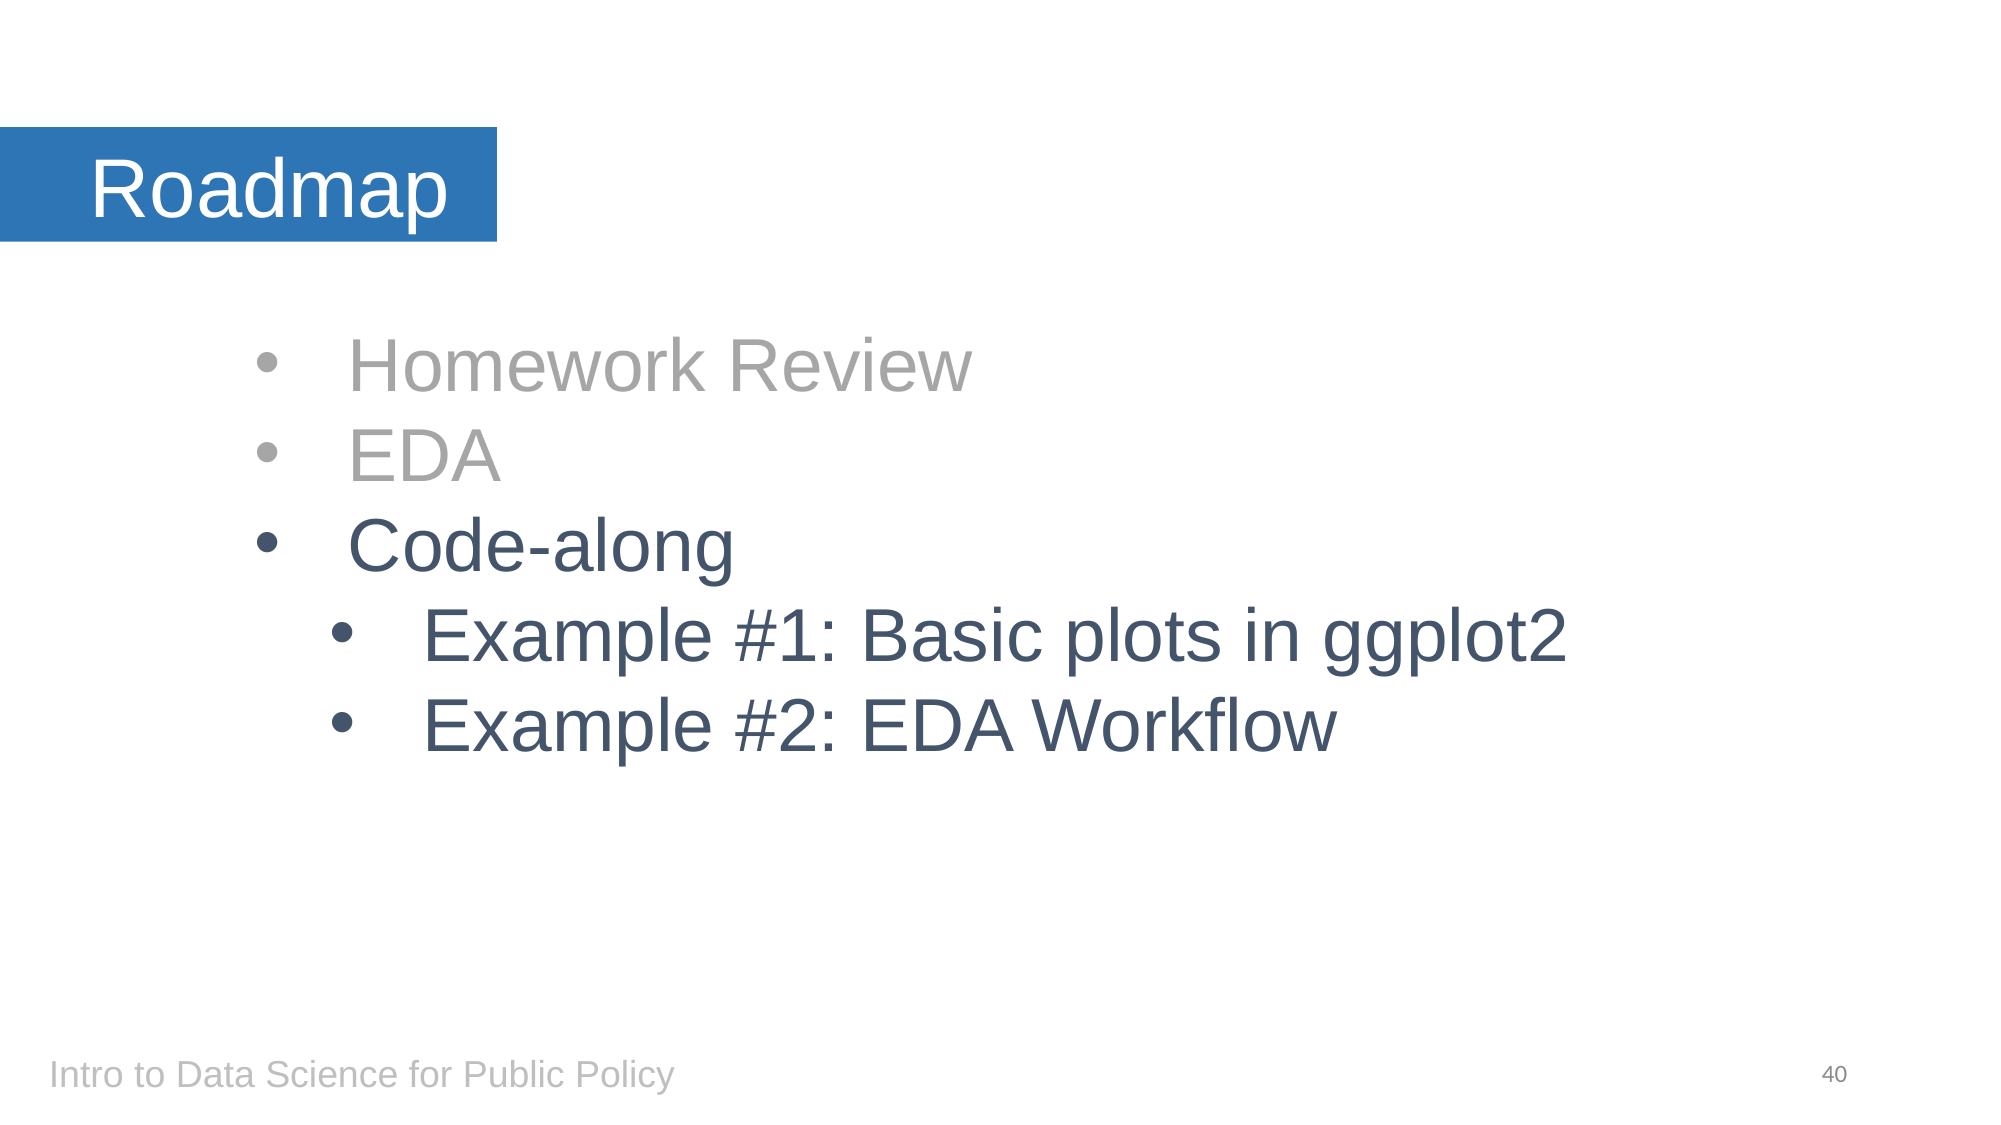

Roadmap
Homework Review
EDA
Code-along
Example #1: Basic plots in ggplot2
Example #2: EDA Workflow
Intro to Data Science for Public Policy
40